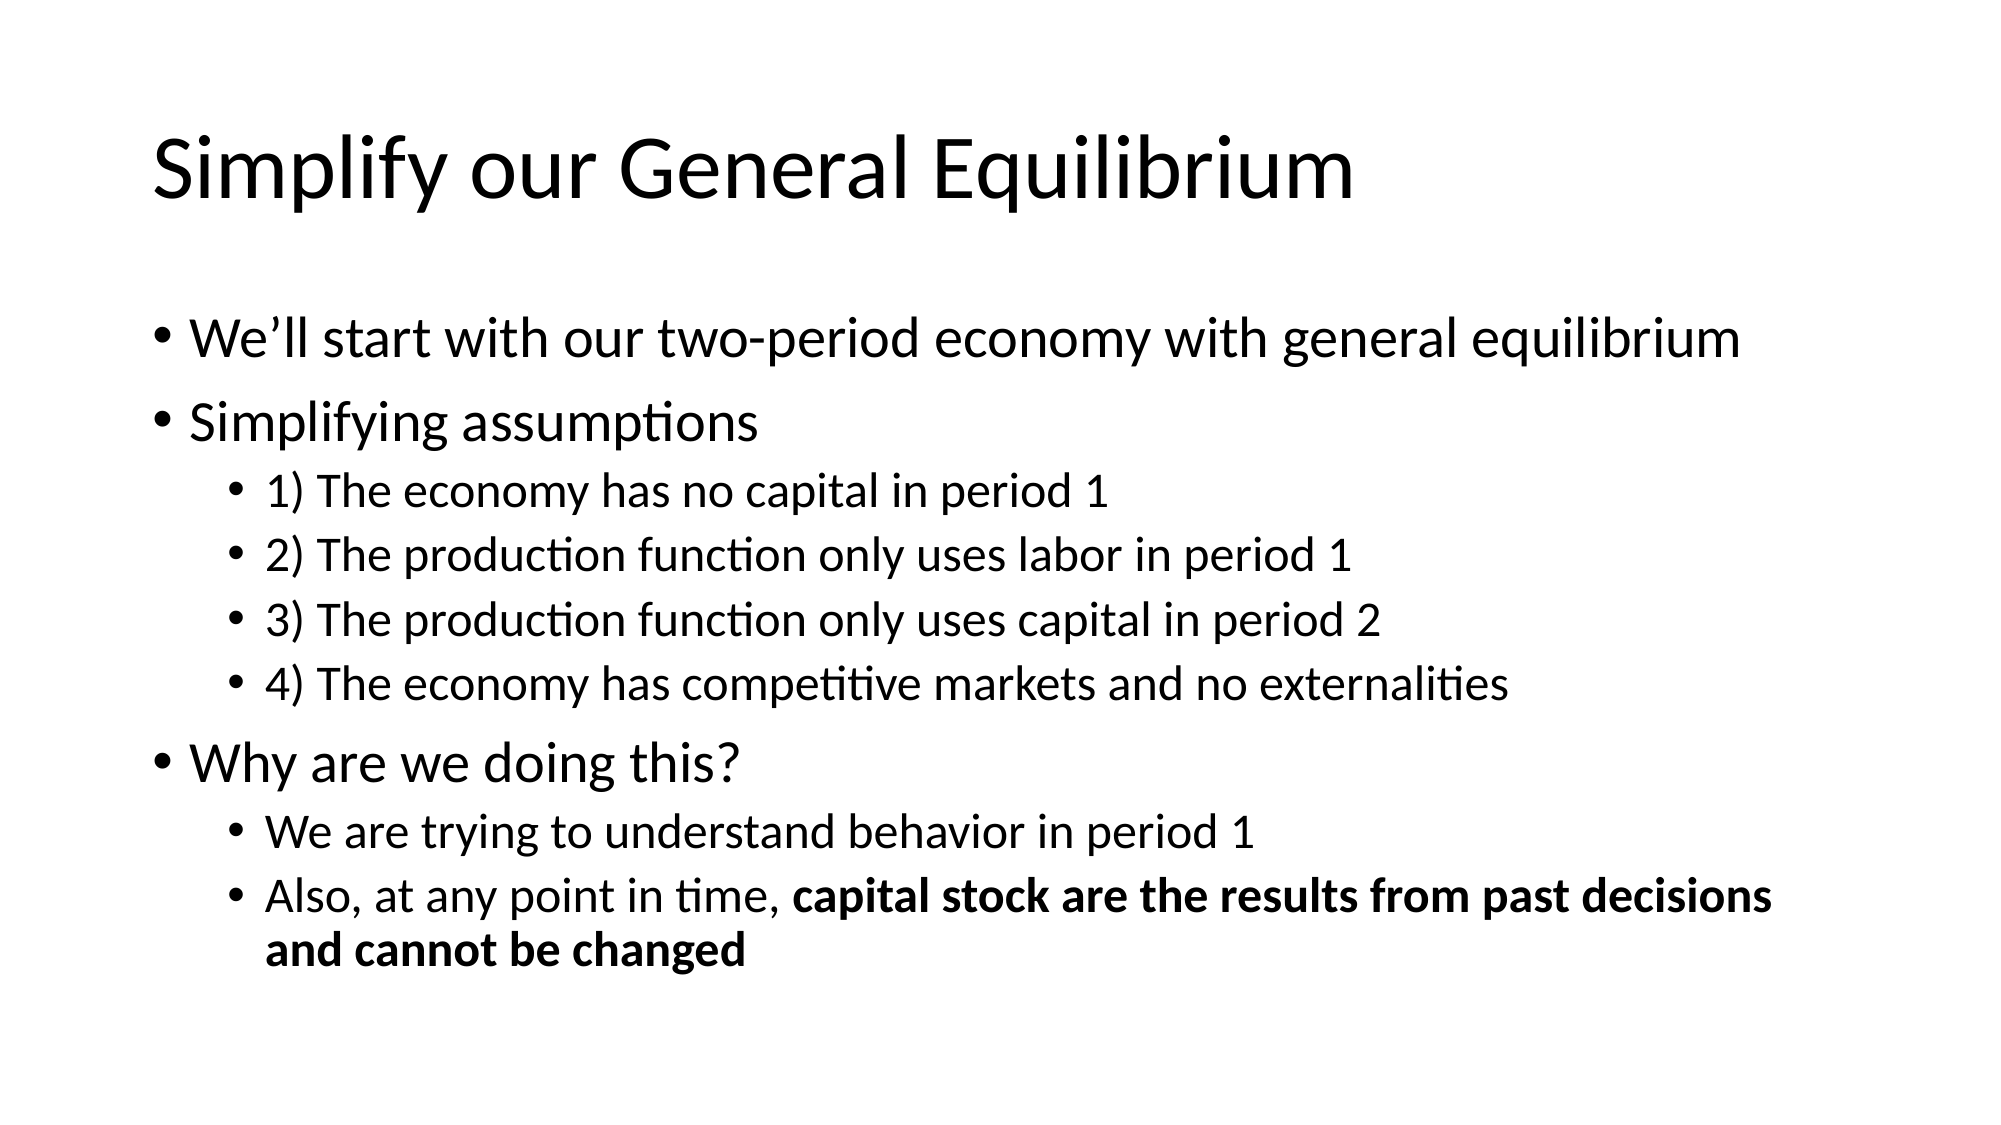

# Simplify our General Equilibrium
We’ll start with our two-period economy with general equilibrium
Simplifying assumptions
1) The economy has no capital in period 1
2) The production function only uses labor in period 1
3) The production function only uses capital in period 2
4) The economy has competitive markets and no externalities
Why are we doing this?
We are trying to understand behavior in period 1
Also, at any point in time, capital stock are the results from past decisions and cannot be changed